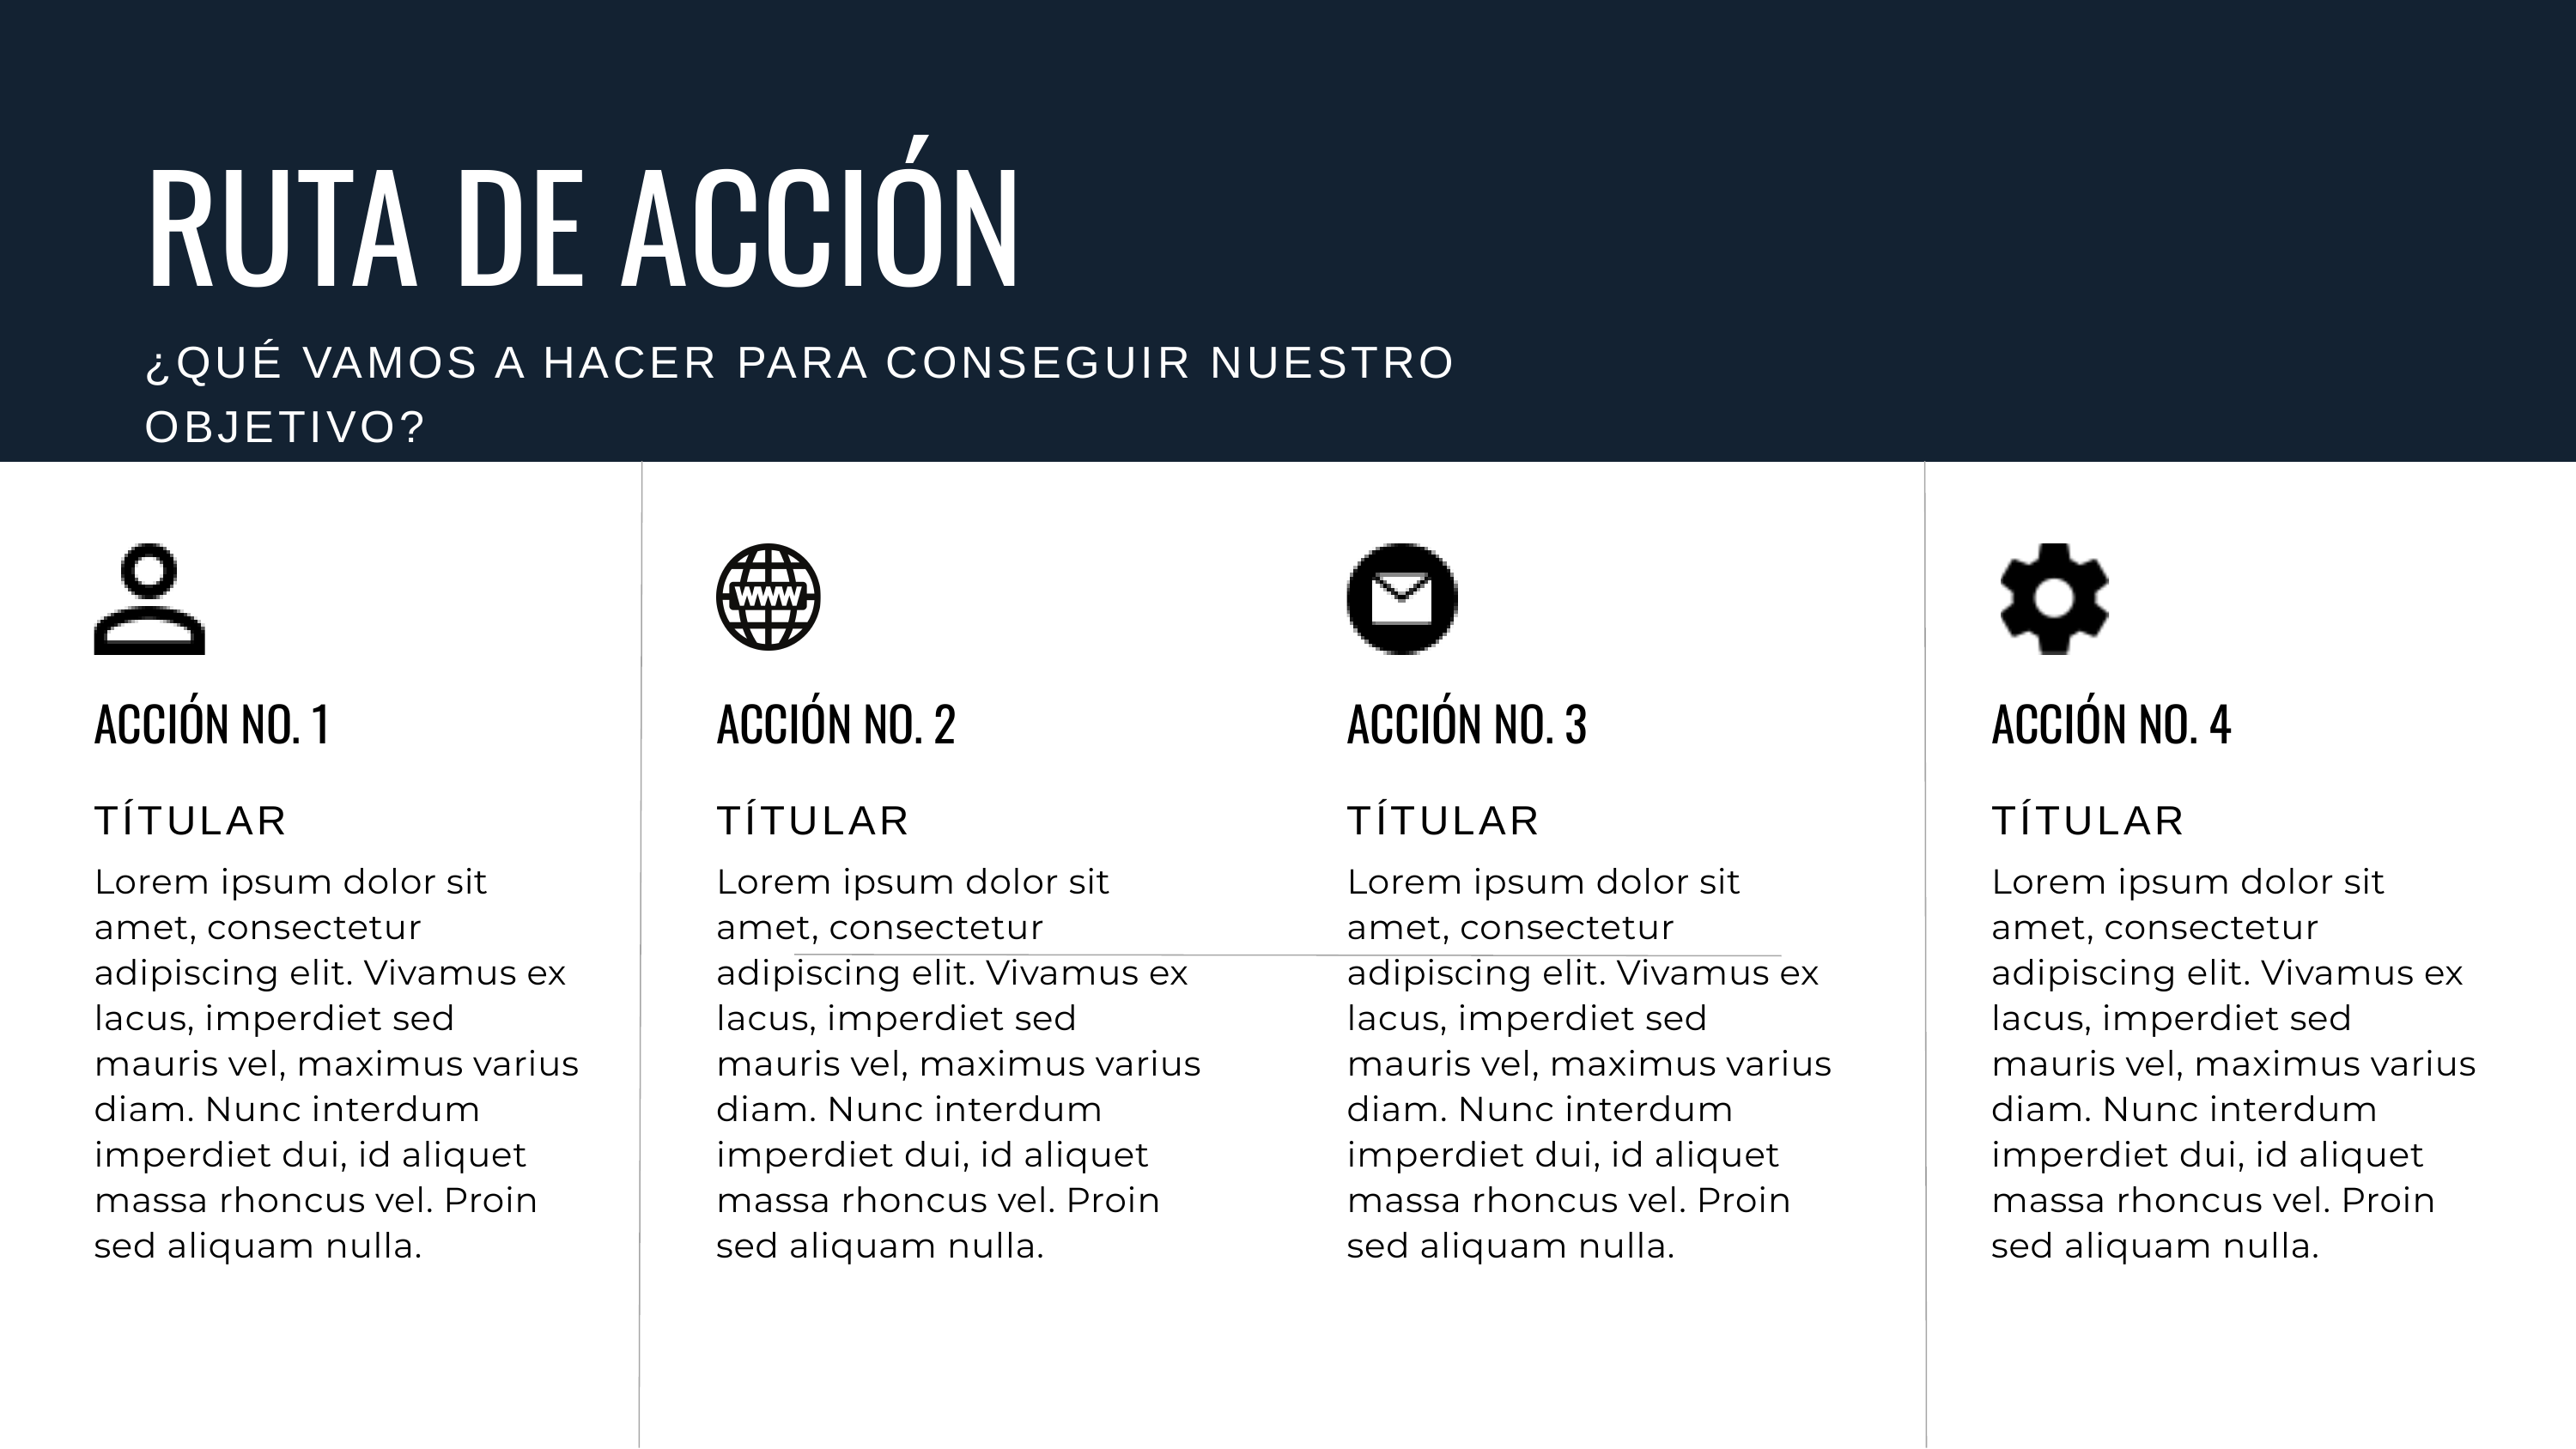

RUTA DE ACCIÓN
¿QUÉ VAMOS A HACER PARA CONSEGUIR NUESTRO OBJETIVO?

ACCIÓN NO. 1
ACCIÓN NO. 2
ACCIÓN NO. 3
ACCIÓN NO. 4
TÍTULAR
TÍTULAR
TÍTULAR
TÍTULAR
Lorem ipsum dolor sit amet, consectetur adipiscing elit. Vivamus ex lacus, imperdiet sed mauris vel, maximus varius diam. Nunc interdum imperdiet dui, id aliquet massa rhoncus vel. Proin sed aliquam nulla.
Lorem ipsum dolor sit amet, consectetur adipiscing elit. Vivamus ex lacus, imperdiet sed mauris vel, maximus varius diam. Nunc interdum imperdiet dui, id aliquet massa rhoncus vel. Proin sed aliquam nulla.
Lorem ipsum dolor sit amet, consectetur adipiscing elit. Vivamus ex lacus, imperdiet sed mauris vel, maximus varius diam. Nunc interdum imperdiet dui, id aliquet massa rhoncus vel. Proin sed aliquam nulla.
Lorem ipsum dolor sit amet, consectetur adipiscing elit. Vivamus ex lacus, imperdiet sed mauris vel, maximus varius diam. Nunc interdum imperdiet dui, id aliquet massa rhoncus vel. Proin sed aliquam nulla.